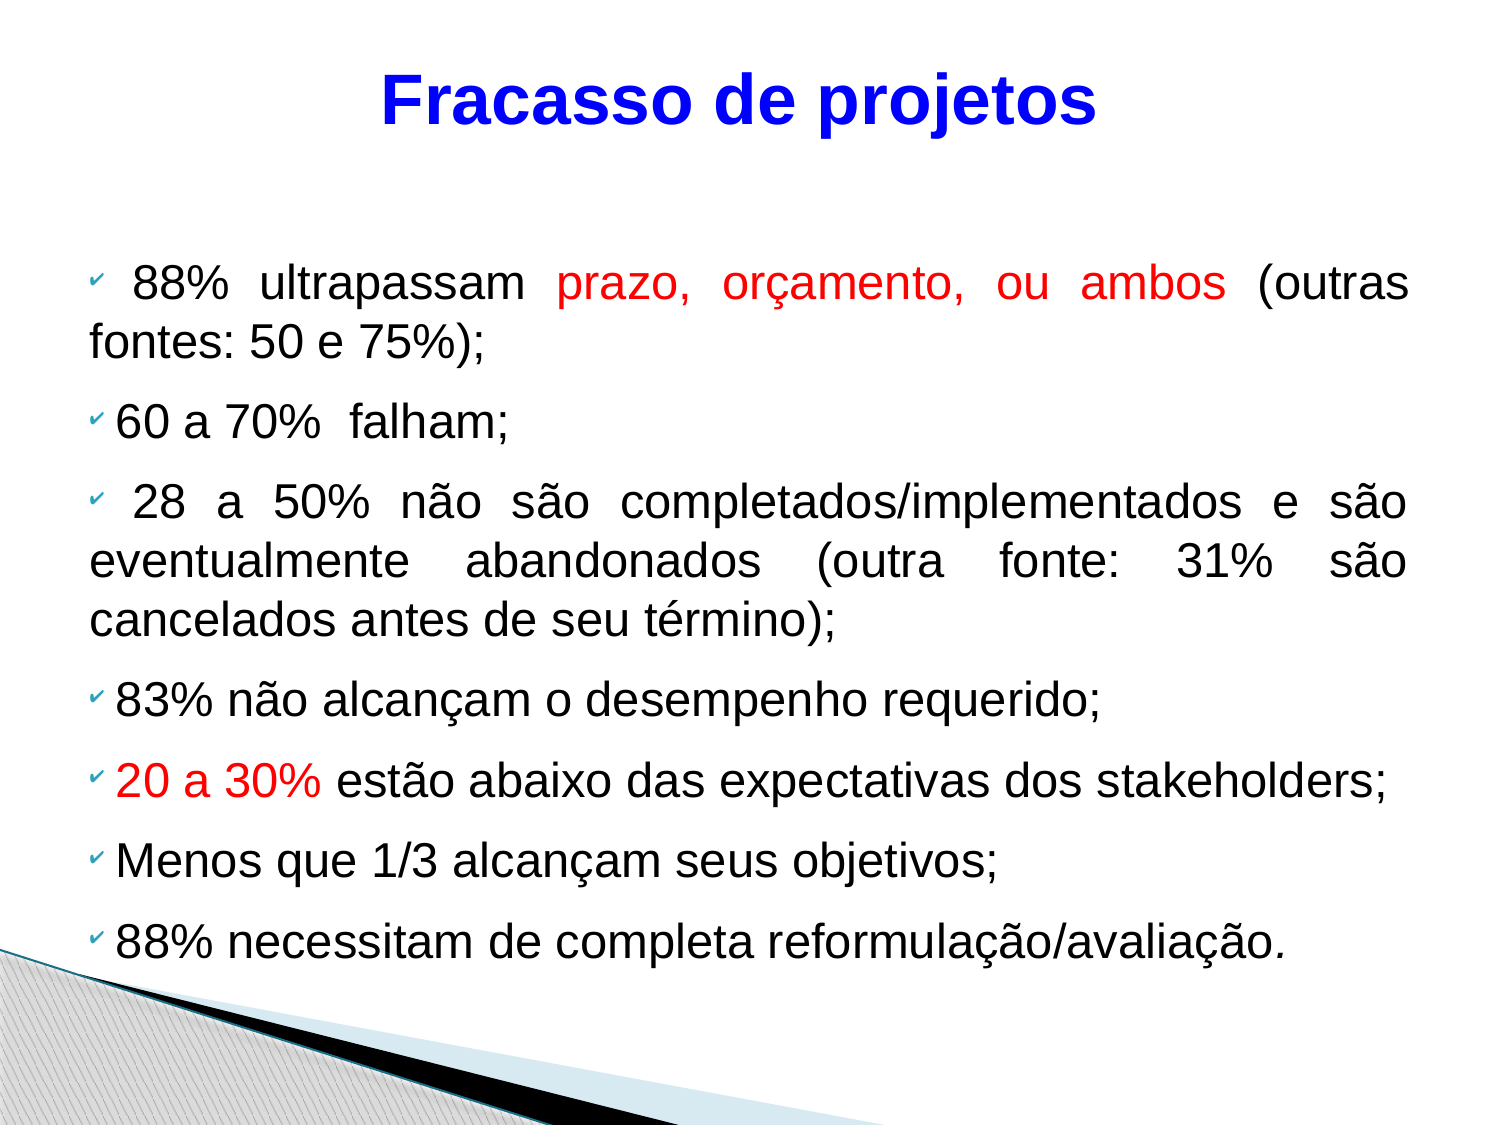

# Fracasso de projetos
 88% ultrapassam prazo, orçamento, ou ambos (outras fontes: 50 e 75%);
 60 a 70%  falham;
 28 a 50% não são completados/implementados e são eventualmente abandonados (outra fonte: 31% são cancelados antes de seu término);
 83% não alcançam o desempenho requerido;
 20 a 30% estão abaixo das expectativas dos stakeholders;
 Menos que 1/3 alcançam seus objetivos;
 88% necessitam de completa reformulação/avaliação.